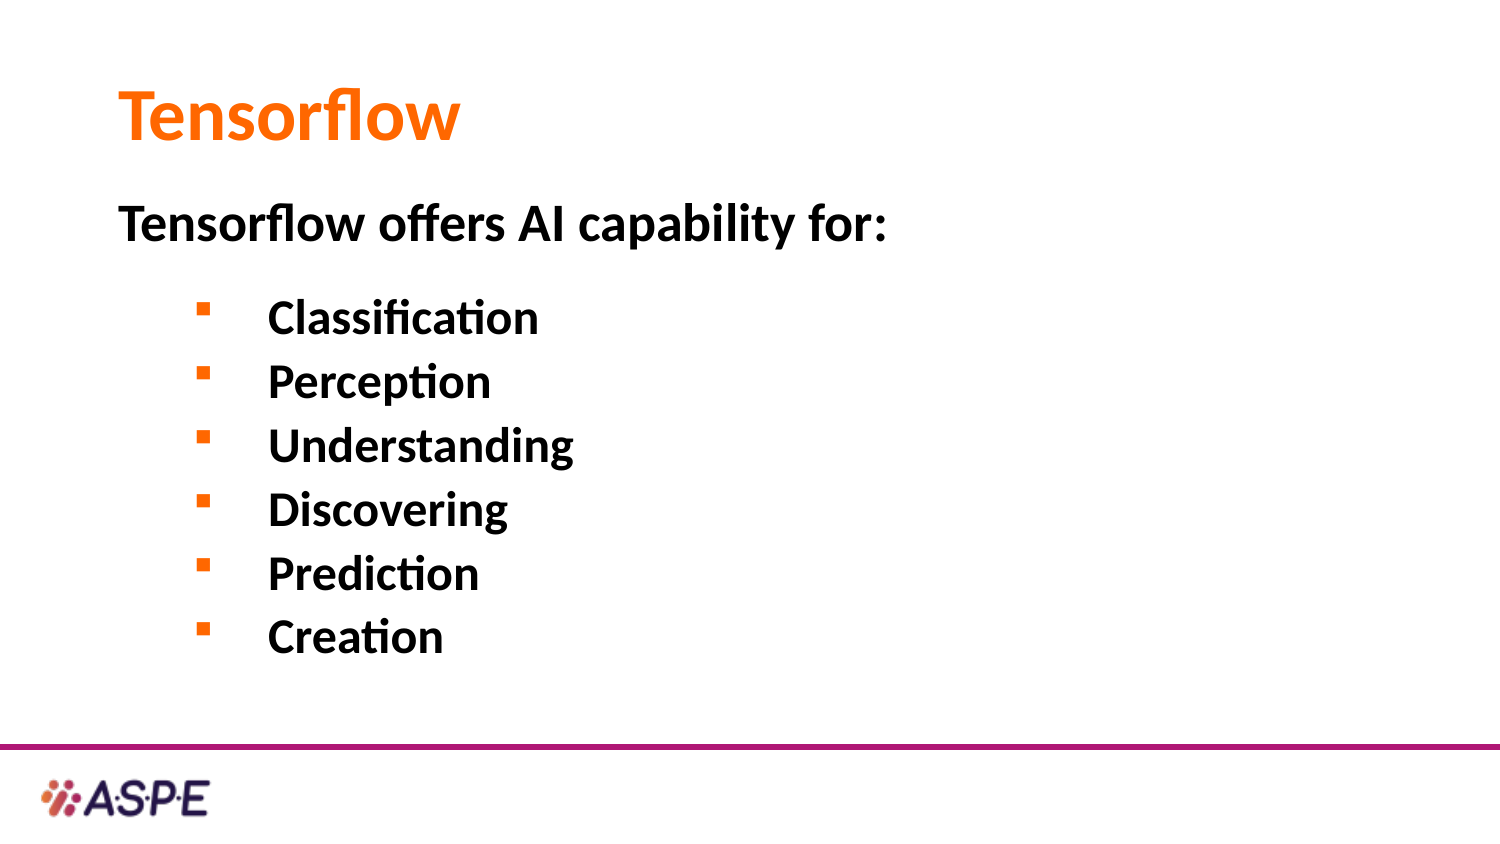

# Tensorflow
Tensorflow offers AI capability for:
Classification
Perception
Understanding
Discovering
Prediction
Creation